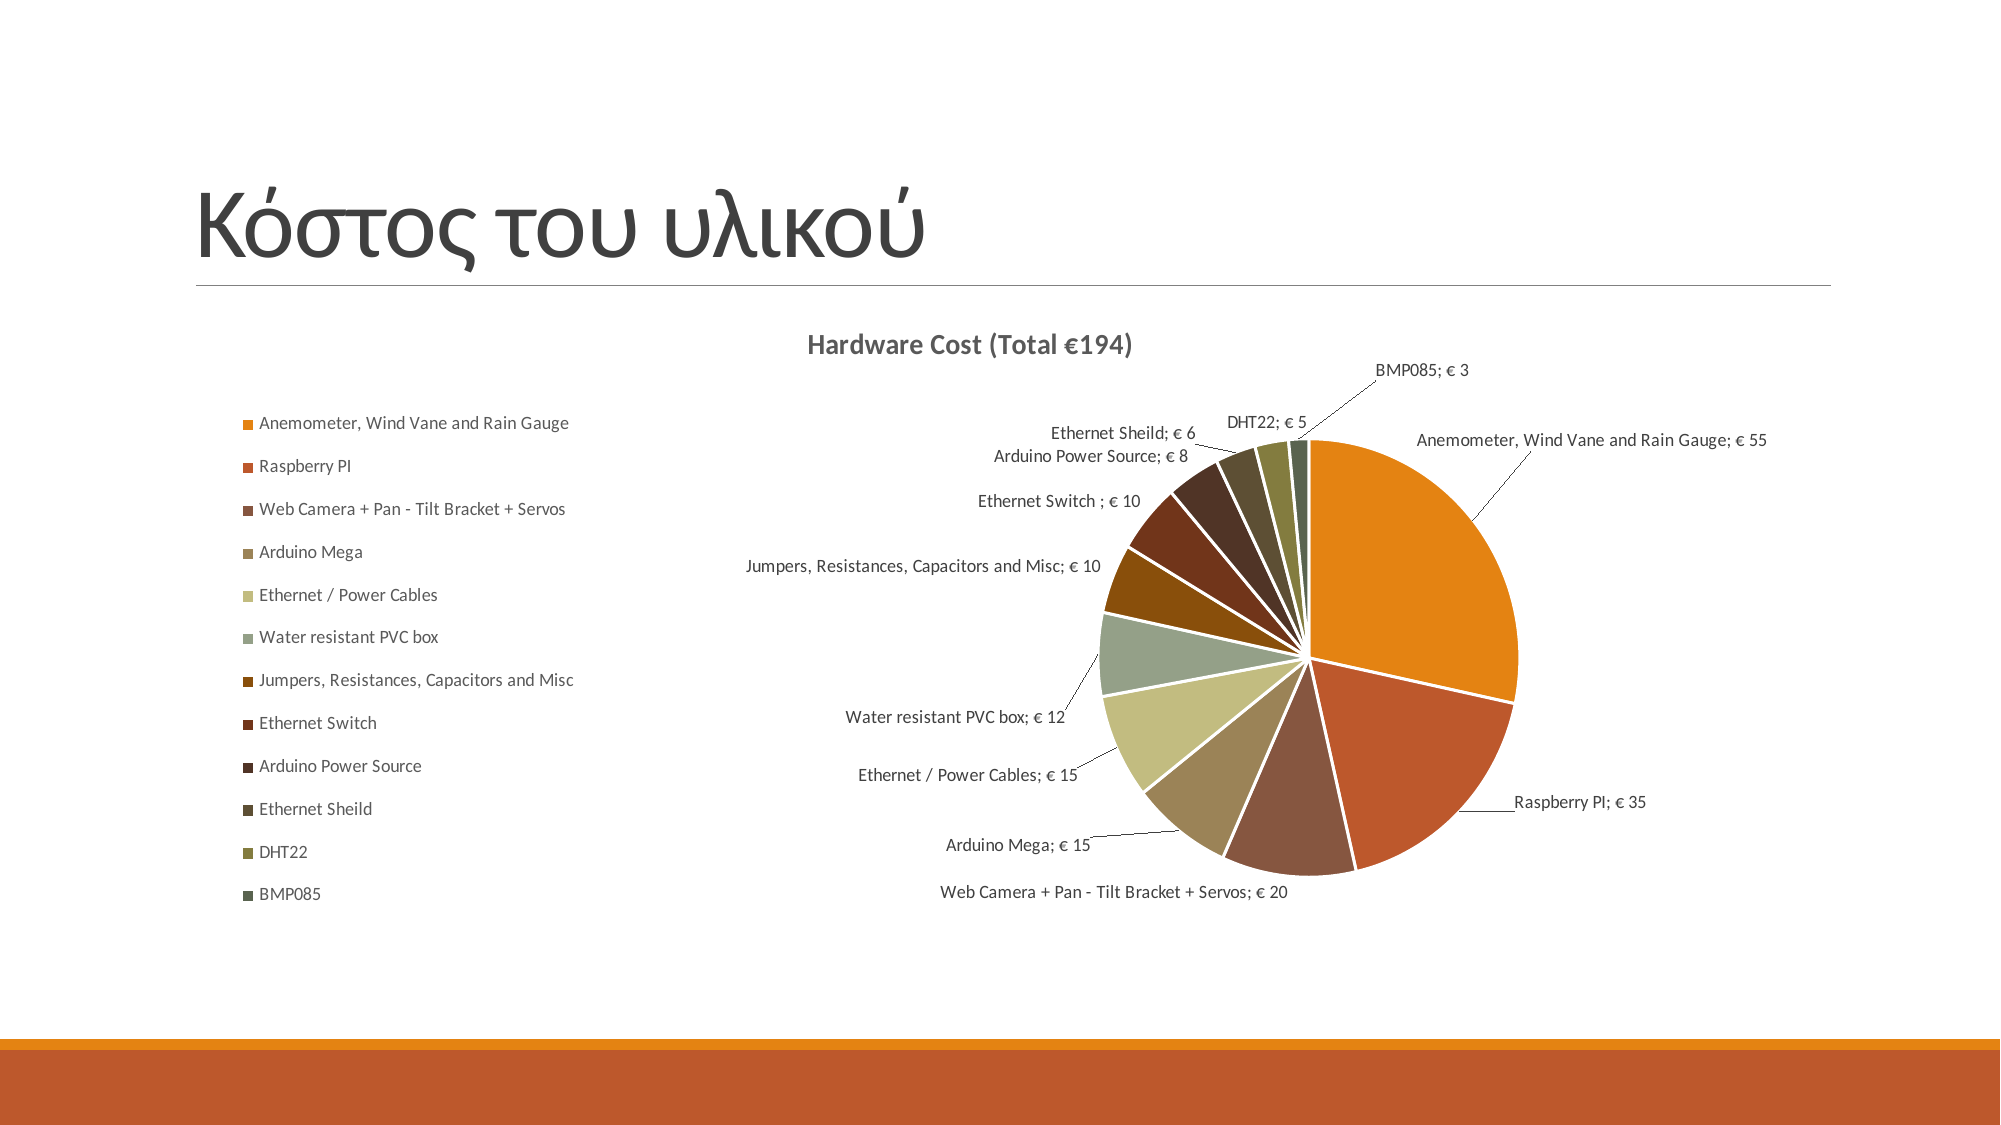

# Κόστος του υλικού

### Chart: Hardware Cost (Total €194)

| Category | Hardware Cost |
|---|---|
| Anemometer, Wind Vane and Rain Gauge | 55.0 |
| Raspberry PI | 35.0 |
| Web Camera + Pan - Tilt Bracket + Servos | 20.0 |
| Arduino Mega | 15.0 |
| Ethernet / Power Cables | 15.0 |
| Water resistant PVC box | 12.0 |
| Jumpers, Resistances, Capacitors and Misc | 10.0 |
| Ethernet Switch  | 10.0 |
| Arduino Power Source | 8.0 |
| Ethernet Sheild | 6.0 |
| DHT22 | 5.0 |
| BMP085 | 3.0 |